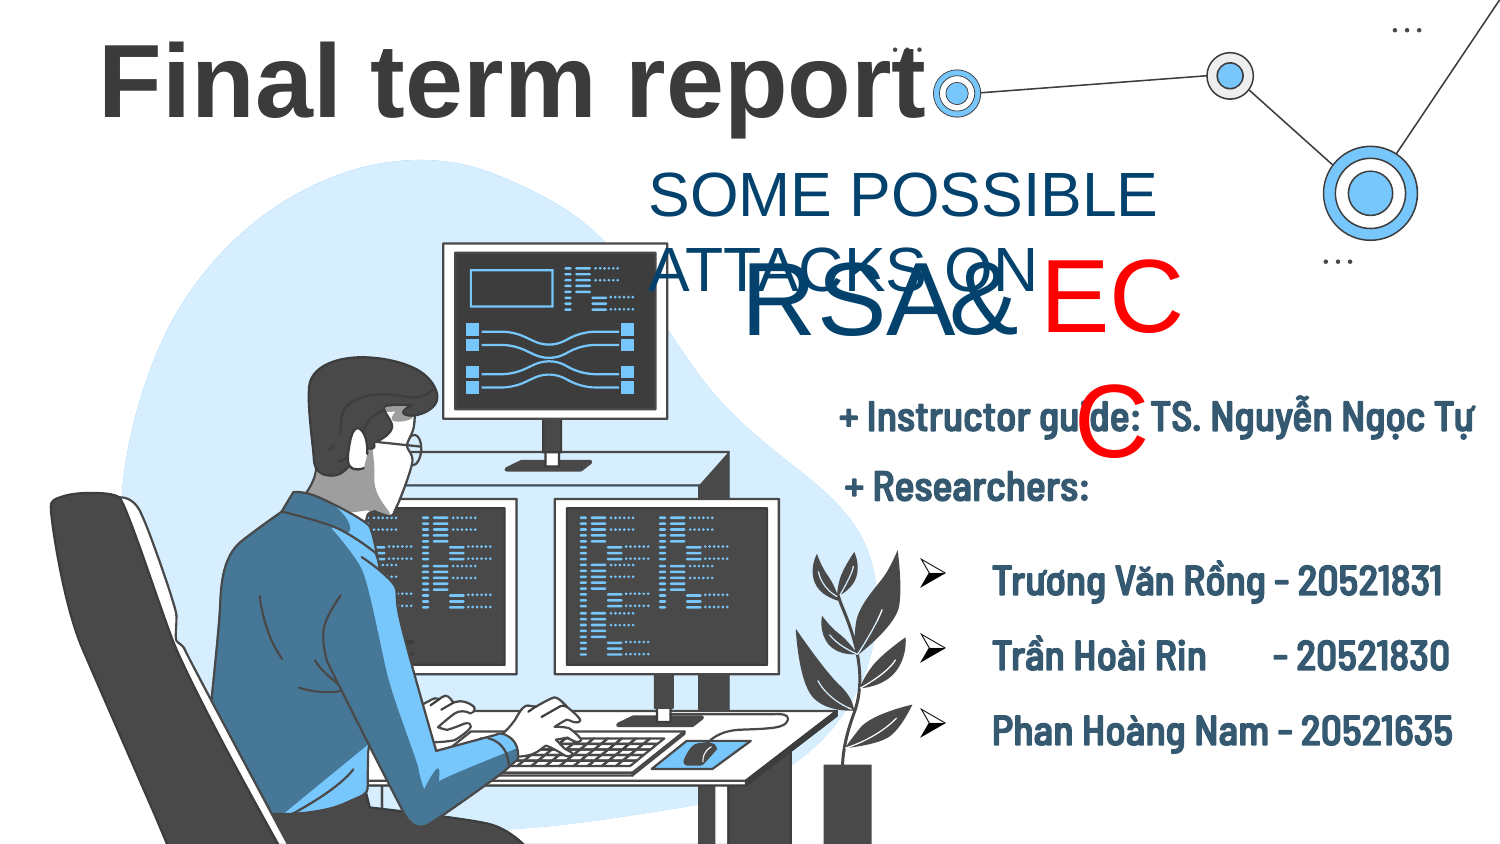

# Final term report
SOME POSSIBLE ATTACKS ON

ECC
&
RSA
 + Instructor guide: TS. Nguyễn Ngọc Tự

 + Researchers:
Trương Văn Rồng - 20521831
Trần Hoài Rin        - 20521830
Phan Hoàng Nam - 20521635